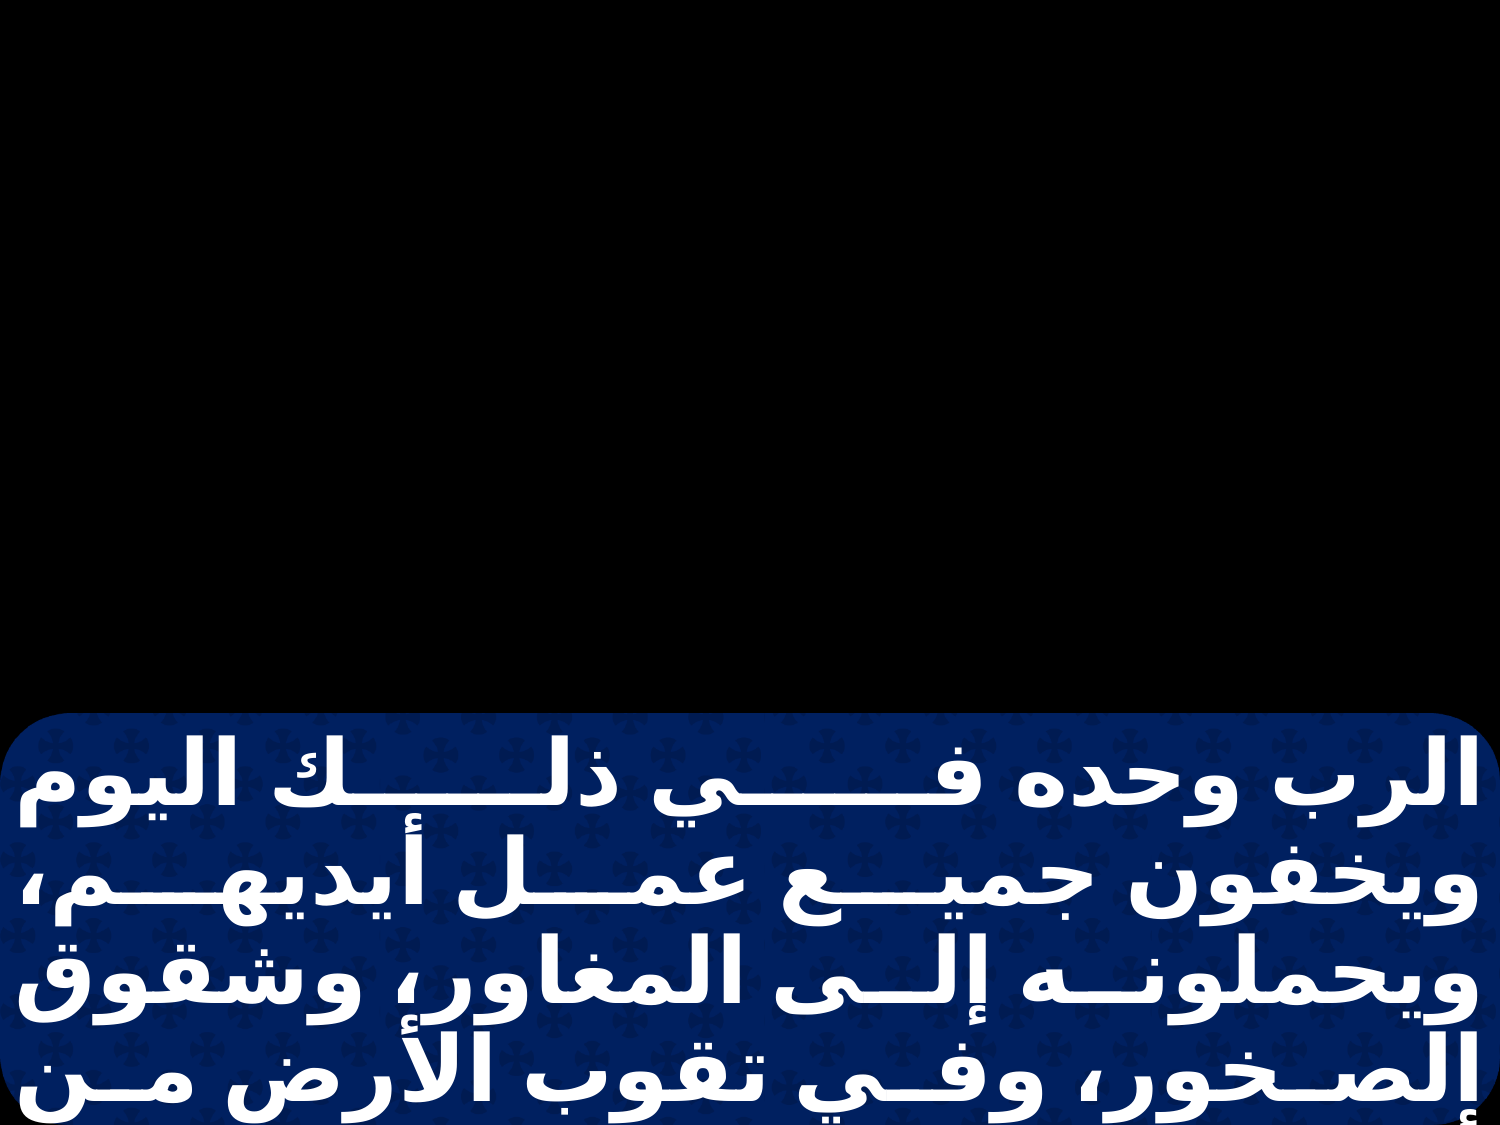

الرب وحده في ذلك اليوم ويخفون جميع عمل أيديهم، ويحملونه إلى المغاور، وشقوق الصخور، وفي تقوب الأرض من أمام صوت الرب، ومن مجد قوته، إذا قام ليهشم الأرض.